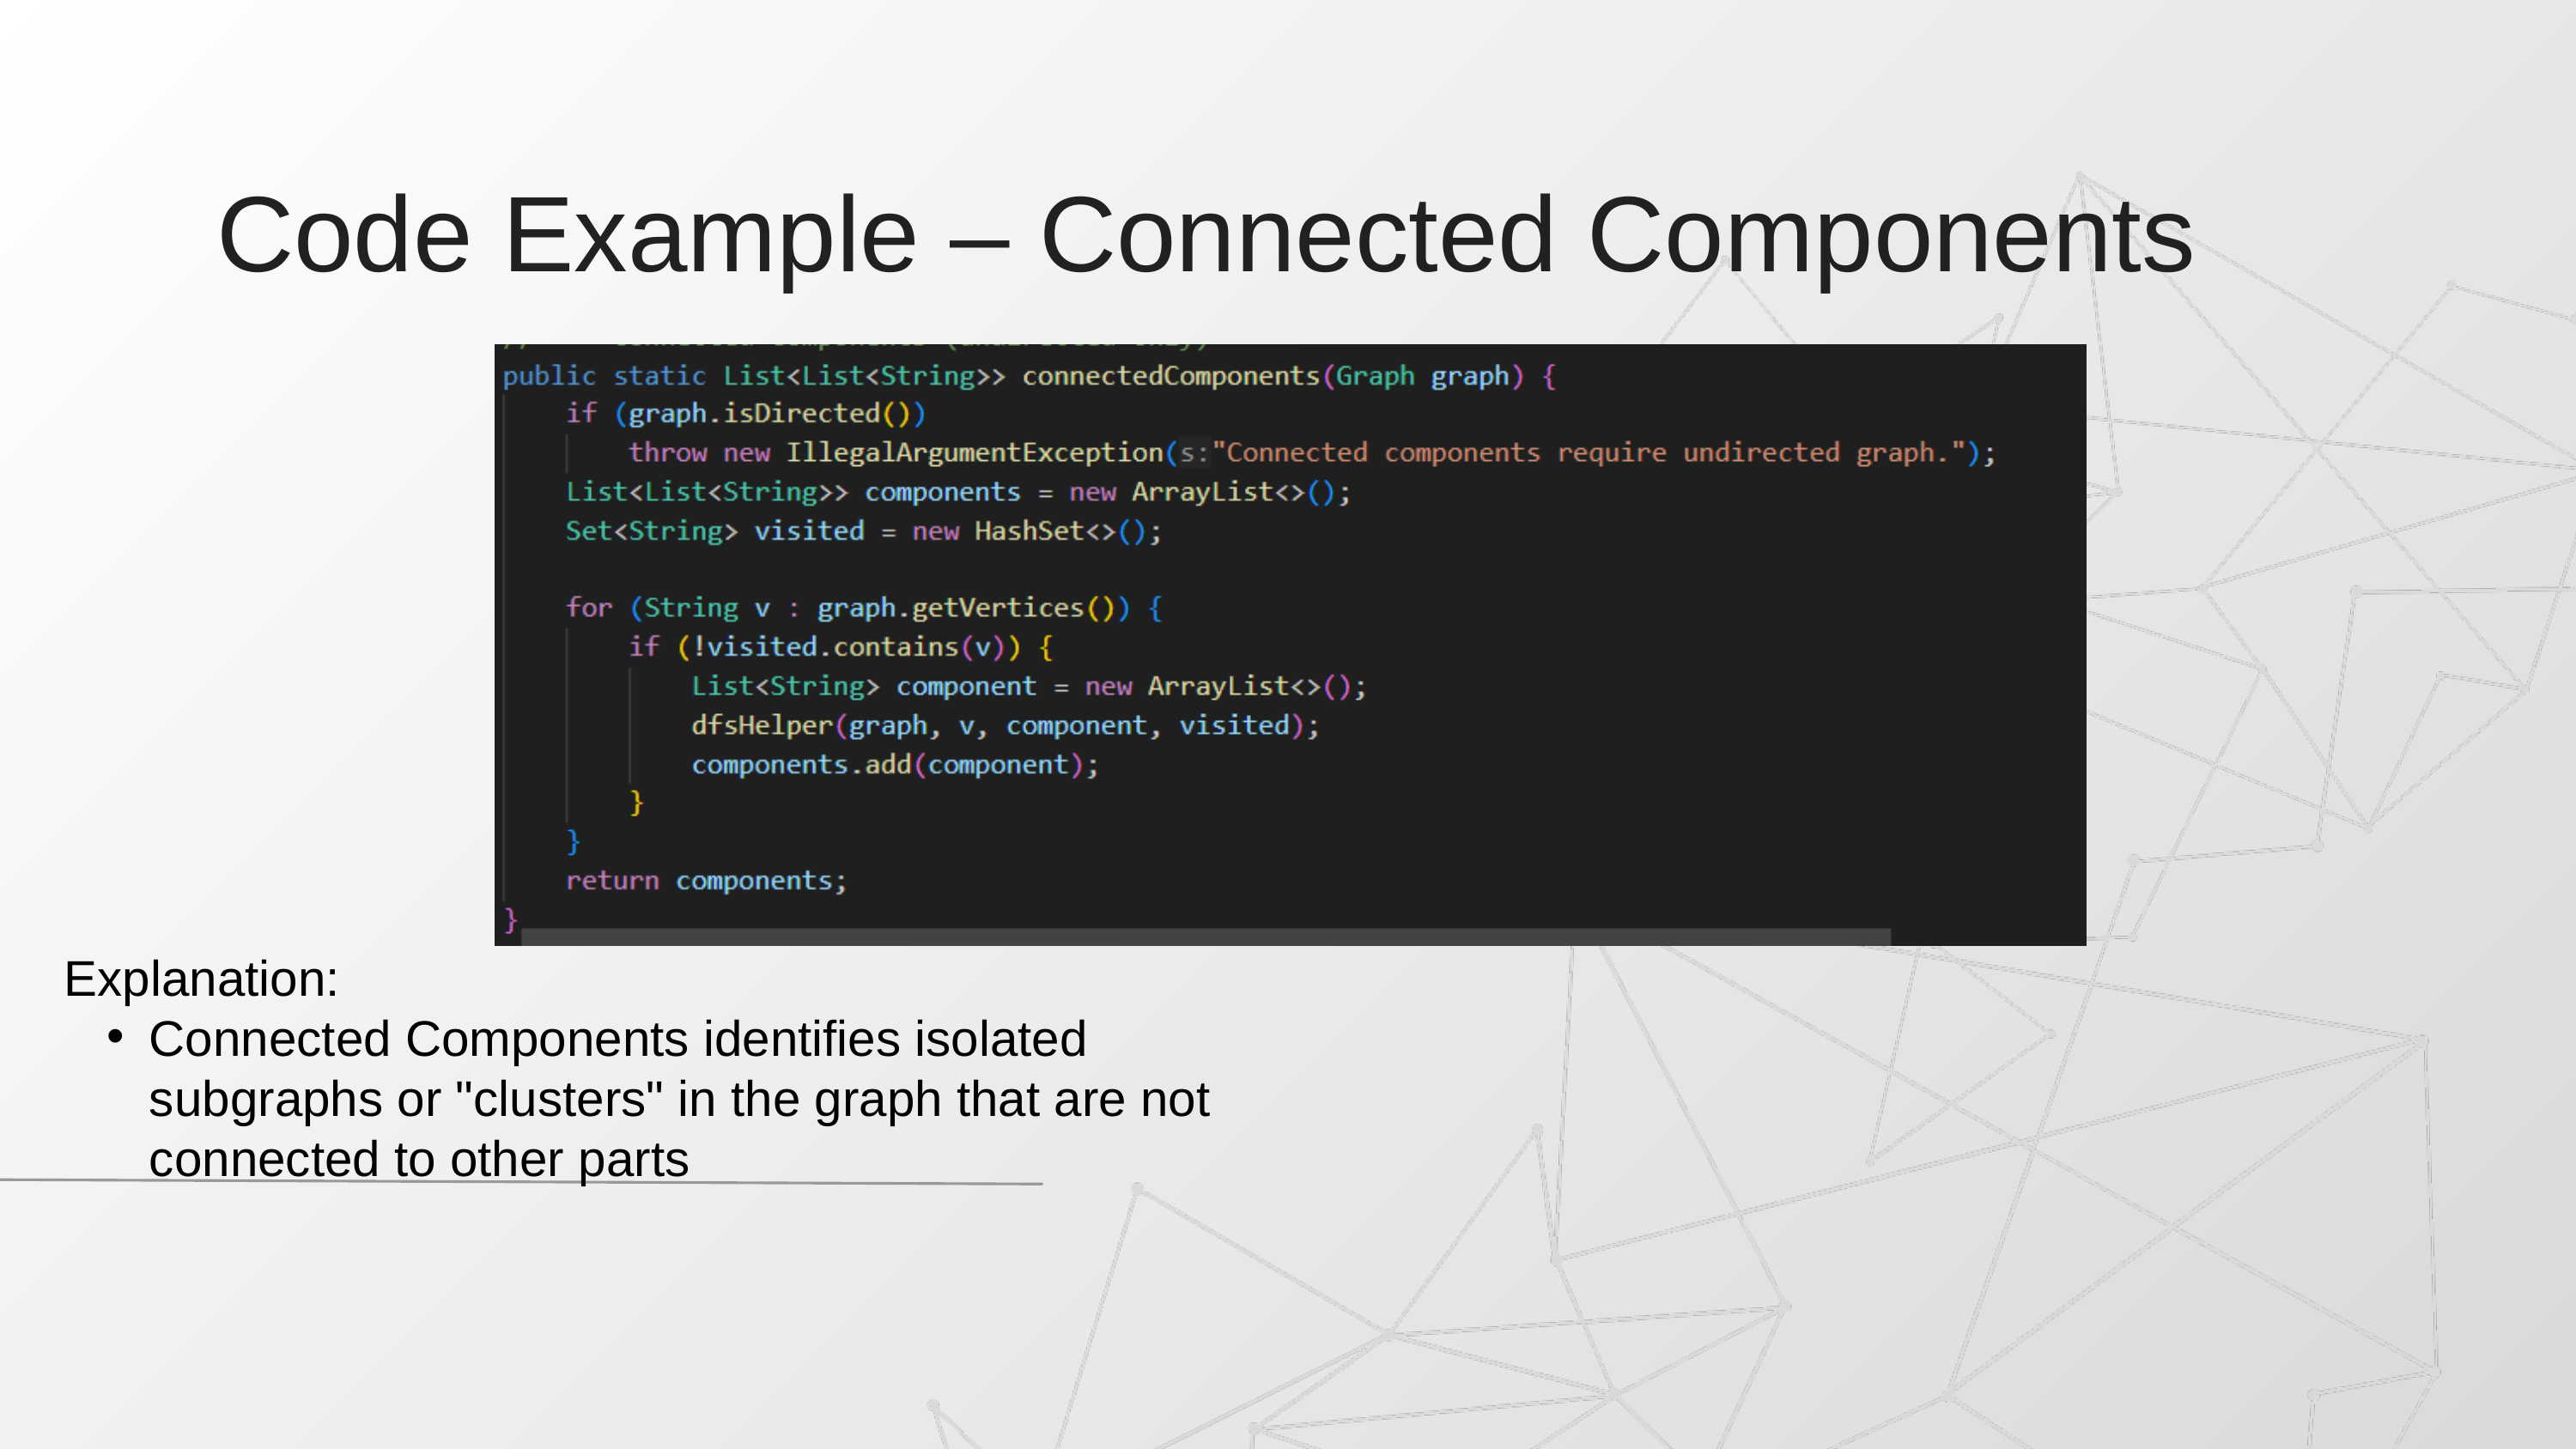

Code Example – Connected Components

Explanation:
Connected Components identifies isolated subgraphs or "clusters" in the graph that are not connected to other parts